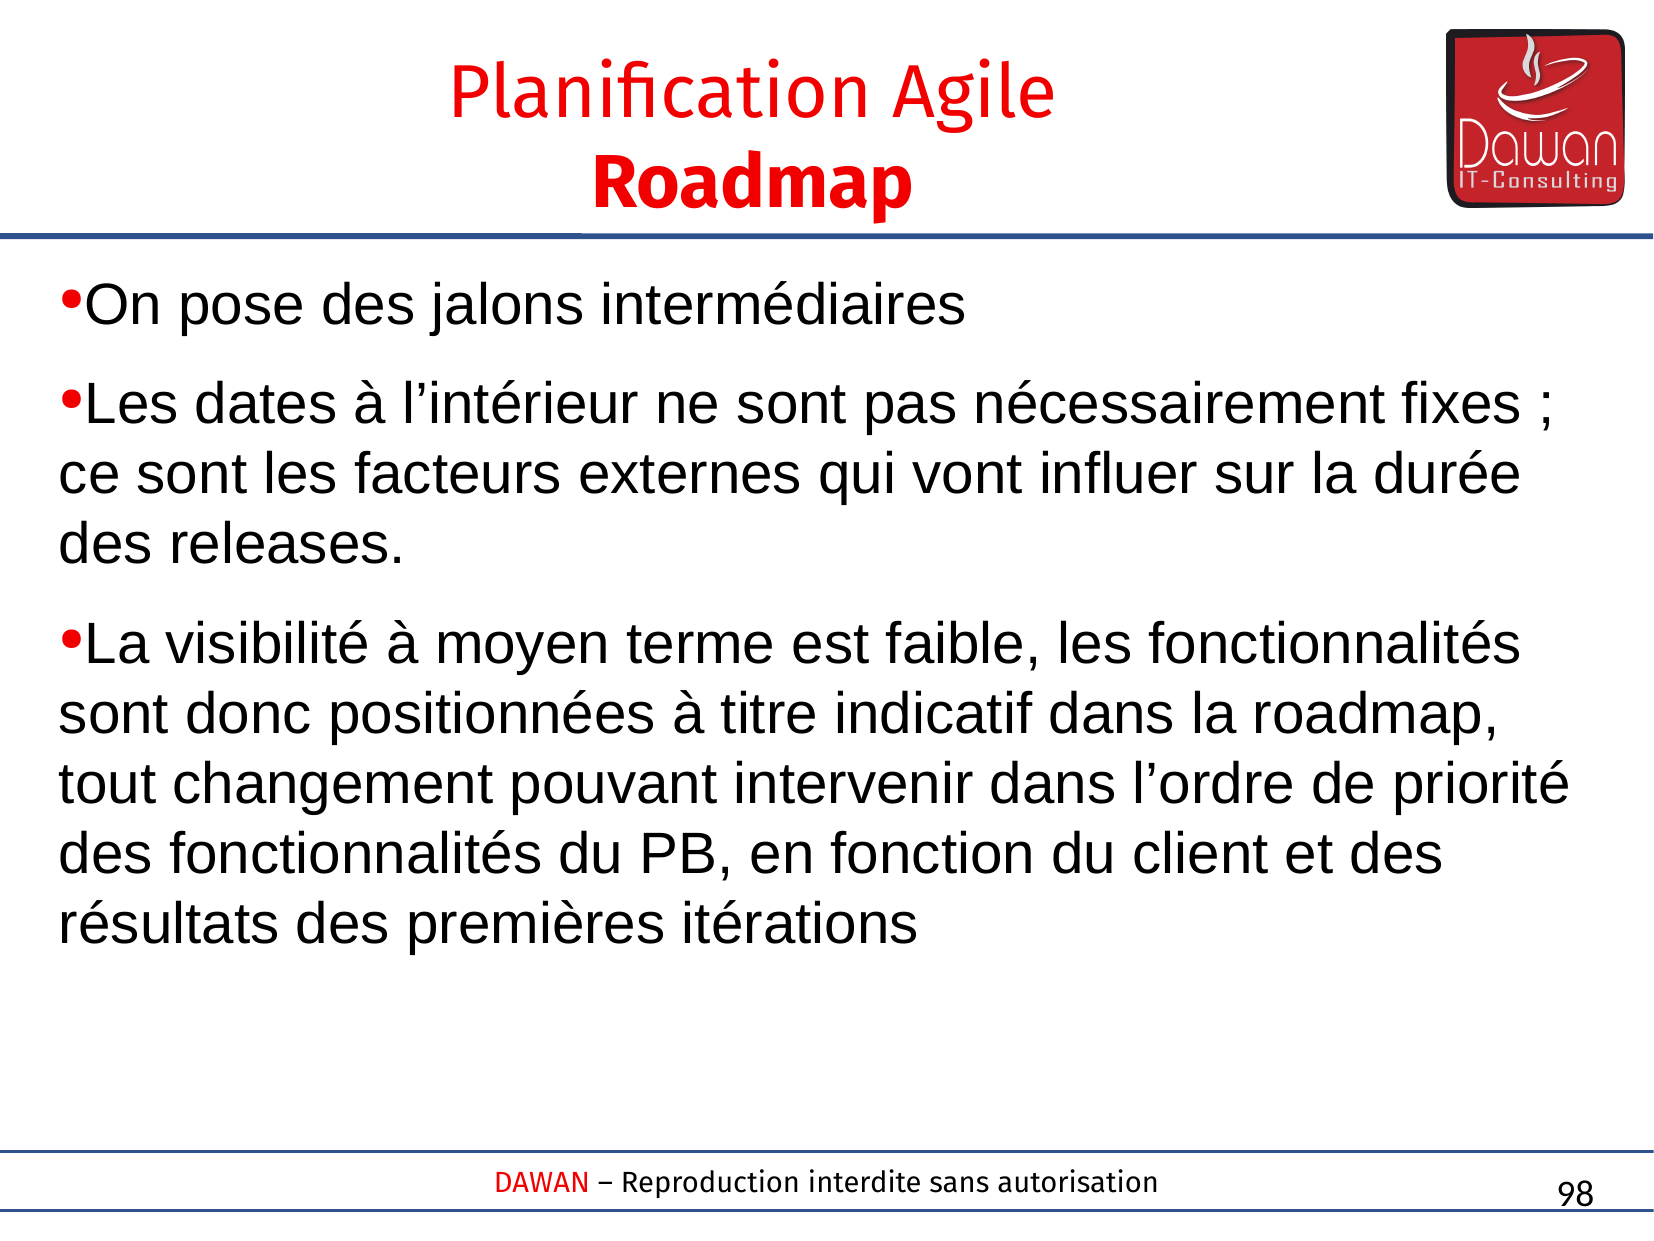

Planification Agile
Roadmap
On pose des jalons intermédiaires
Les dates à l’intérieur ne sont pas nécessairement ﬁxes ; ce sont les facteurs externes qui vont inﬂuer sur la durée des releases.
La visibilité à moyen terme est faible, les fonctionnalités sont donc positionnées à titre indicatif dans la roadmap, tout changement pouvant intervenir dans l’ordre de priorité des fonctionnalités du PB, en fonction du client et des résultats des premières itérations
98